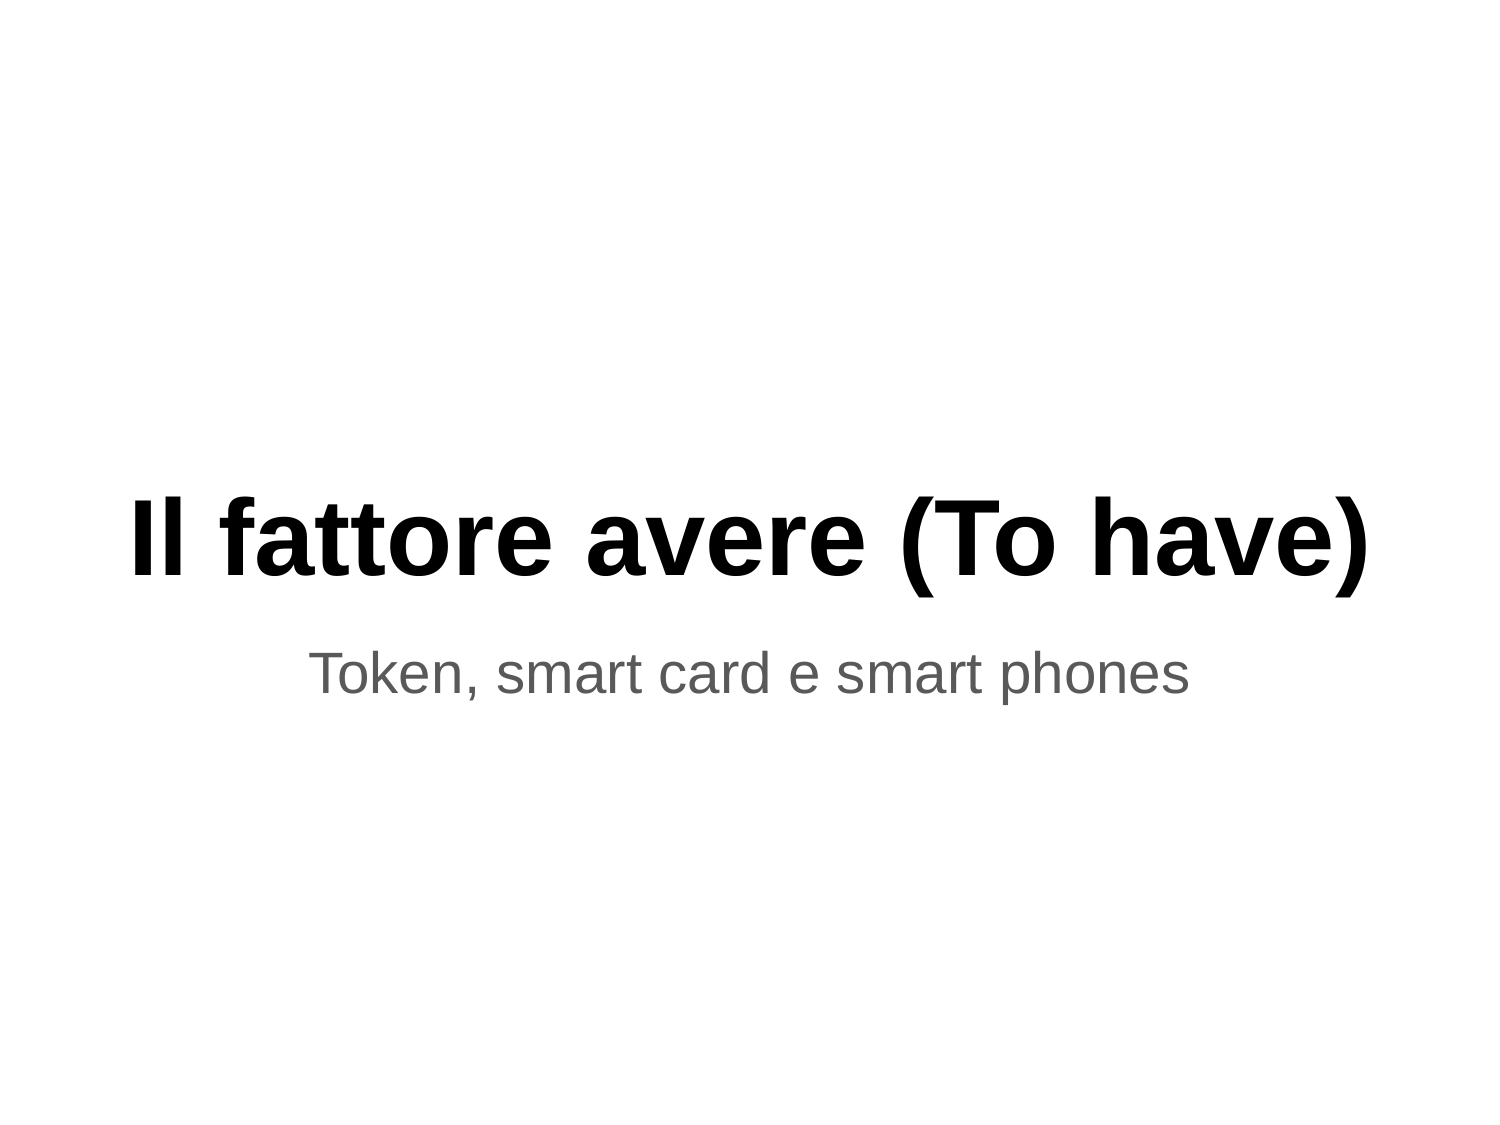

# Il fattore avere (To have)
Token, smart card e smart phones